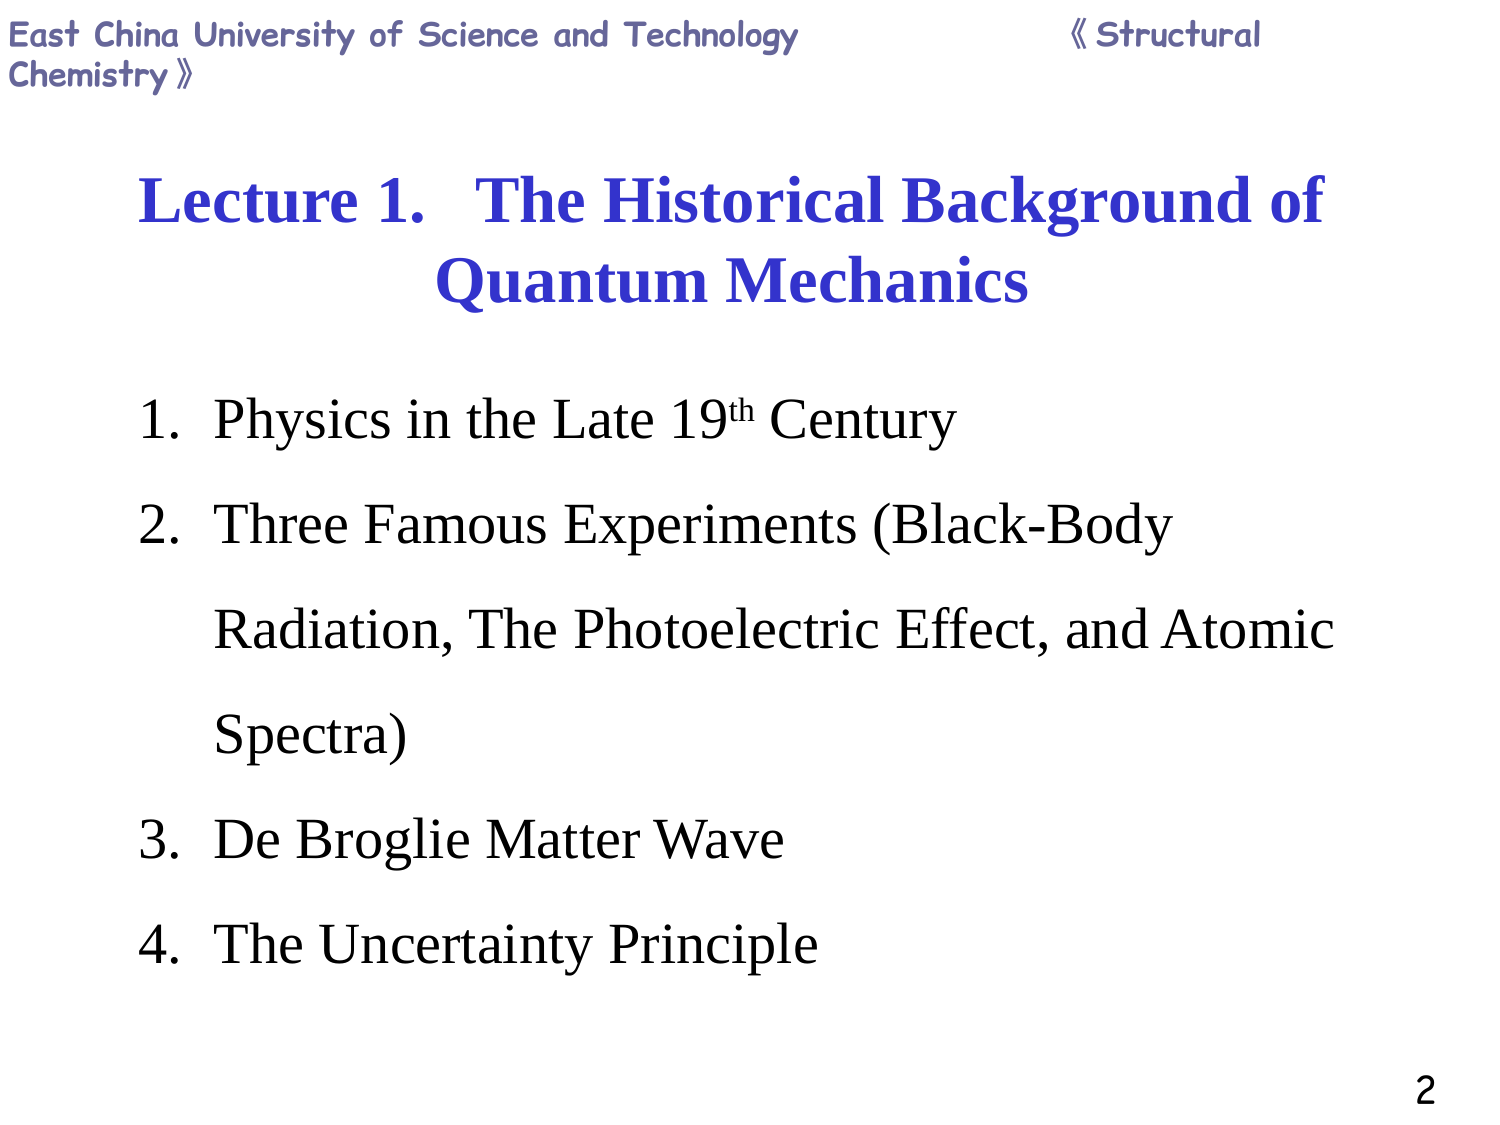

Lecture 1.   The Historical Background of Quantum Mechanics
Physics in the Late 19th Century
Three Famous Experiments (Black-Body Radiation, The Photoelectric Effect, and Atomic Spectra)
De Broglie Matter Wave
The Uncertainty Principle